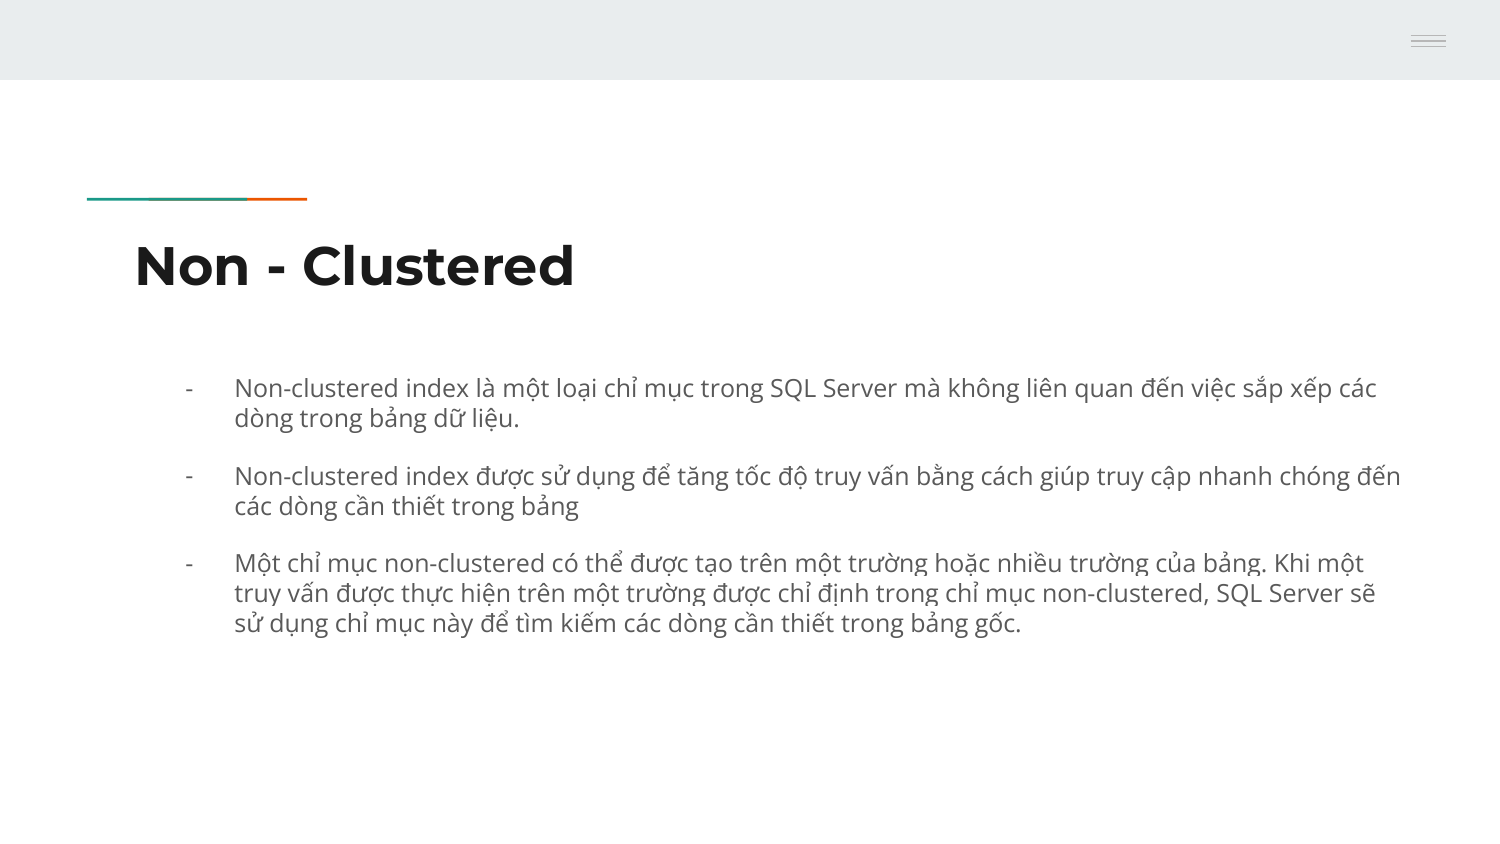

# Non - Clustered
Non-clustered index là một loại chỉ mục trong SQL Server mà không liên quan đến việc sắp xếp các dòng trong bảng dữ liệu.

Non-clustered index được sử dụng để tăng tốc độ truy vấn bằng cách giúp truy cập nhanh chóng đến các dòng cần thiết trong bảng

Một chỉ mục non-clustered có thể được tạo trên một trường hoặc nhiều trường của bảng. Khi một truy vấn được thực hiện trên một trường được chỉ định trong chỉ mục non-clustered, SQL Server sẽ sử dụng chỉ mục này để tìm kiếm các dòng cần thiết trong bảng gốc.